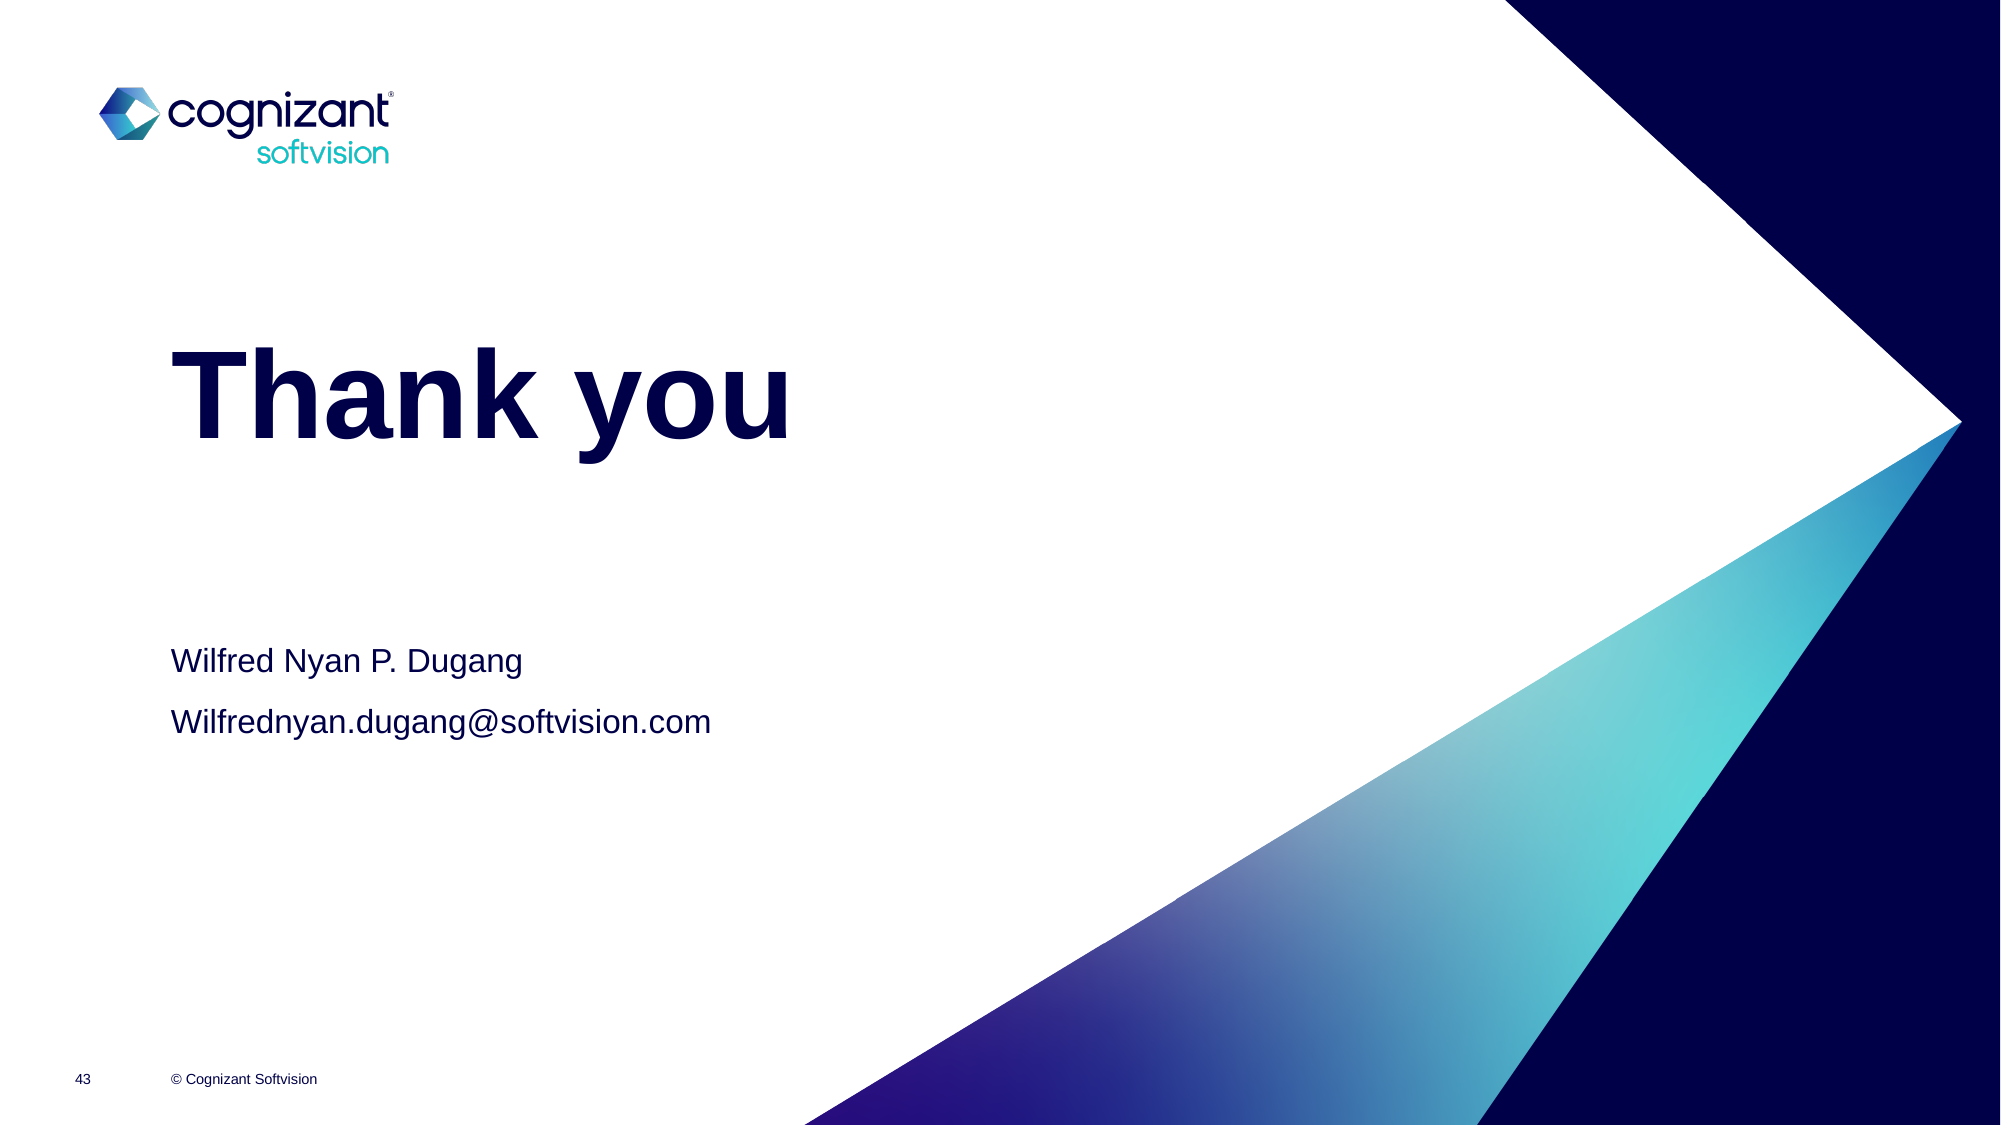

# Thank you

Wilfred Nyan P. Dugang
Wilfrednyan.dugang@softvision.com

© Cognizant Softvision
43